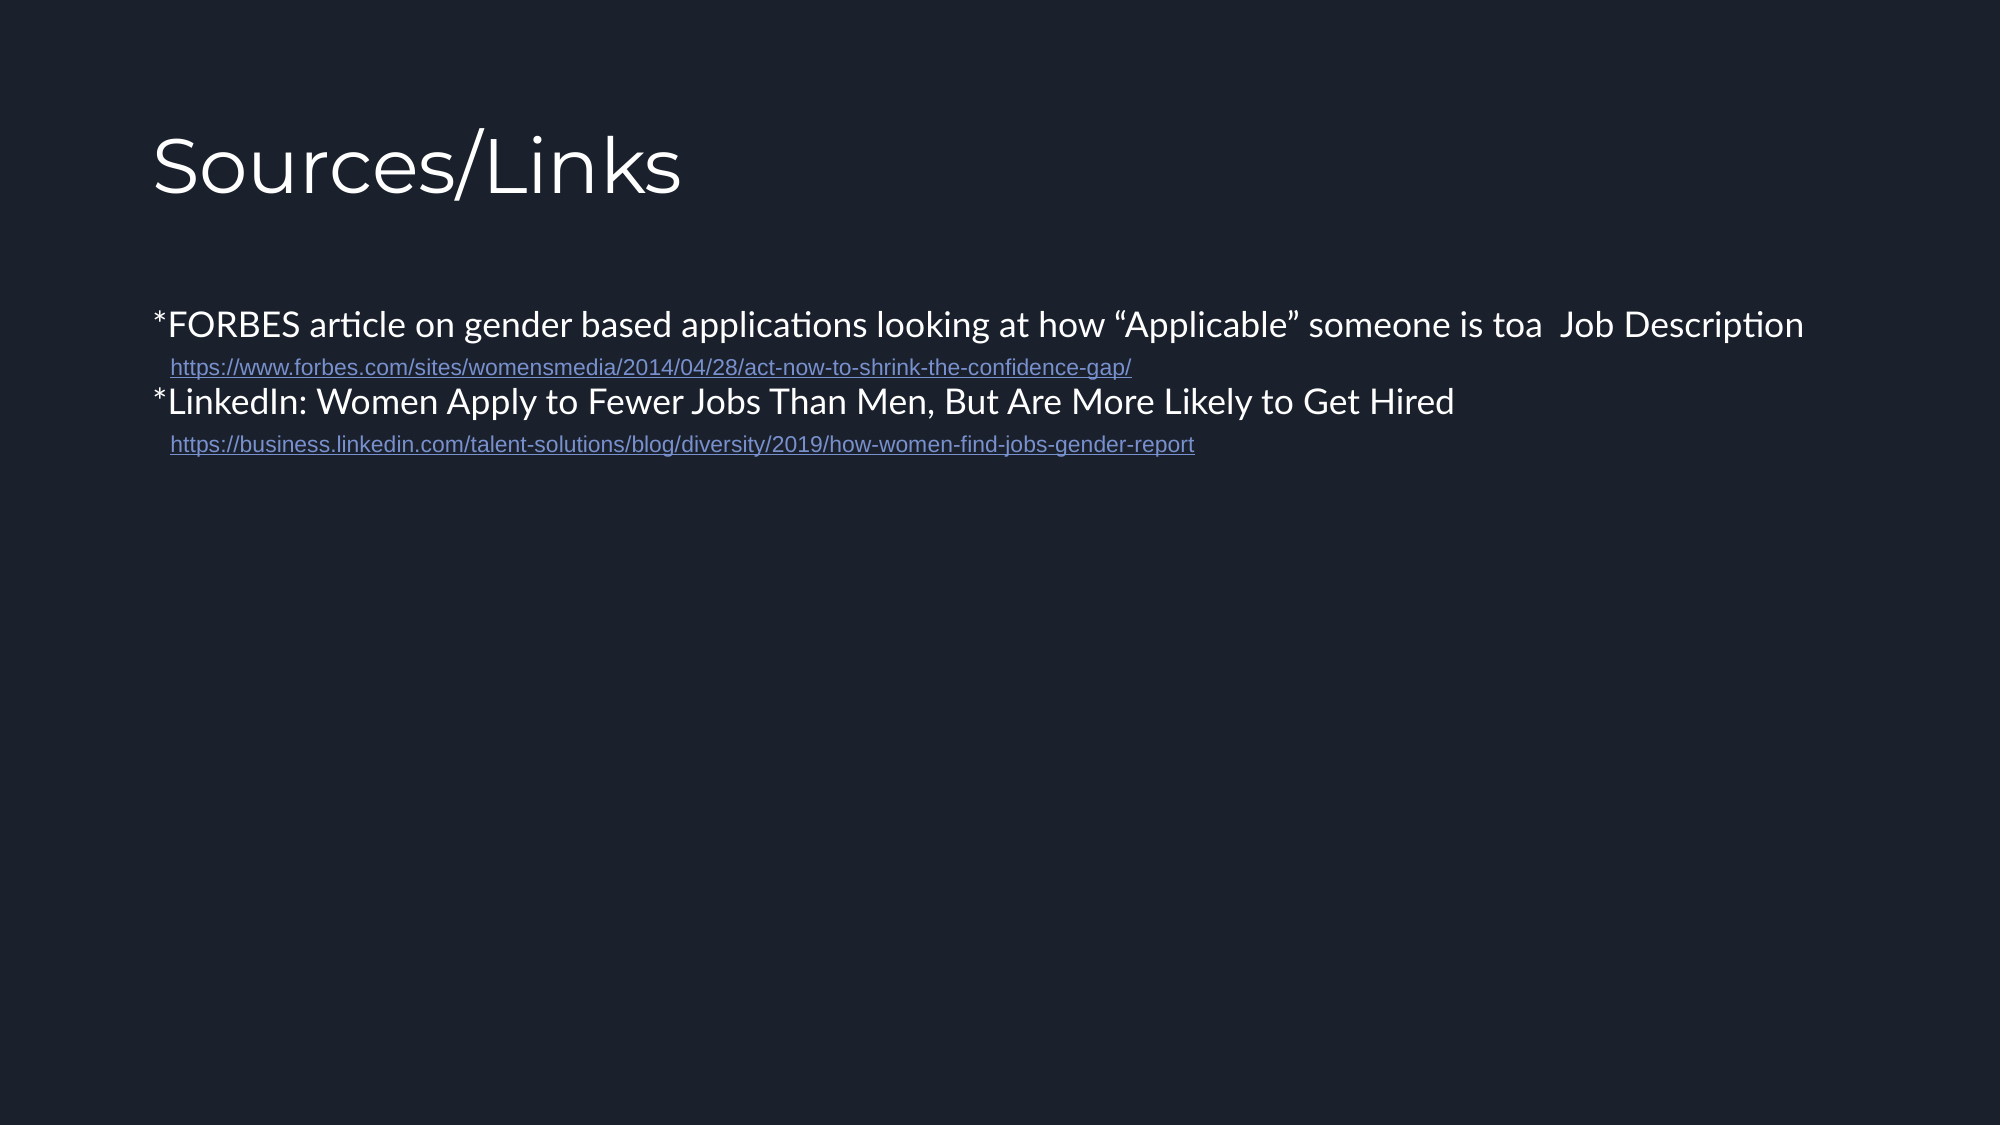

# Sources/Links
*FORBES article on gender based applications looking at how “Applicable” someone is toa  Job Description
  https://www.forbes.com/sites/womensmedia/2014/04/28/act-now-to-shrink-the-confidence-gap/
*LinkedIn: Women Apply to Fewer Jobs Than Men, But Are More Likely to Get Hired
  https://business.linkedin.com/talent-solutions/blog/diversity/2019/how-women-find-jobs-gender-report